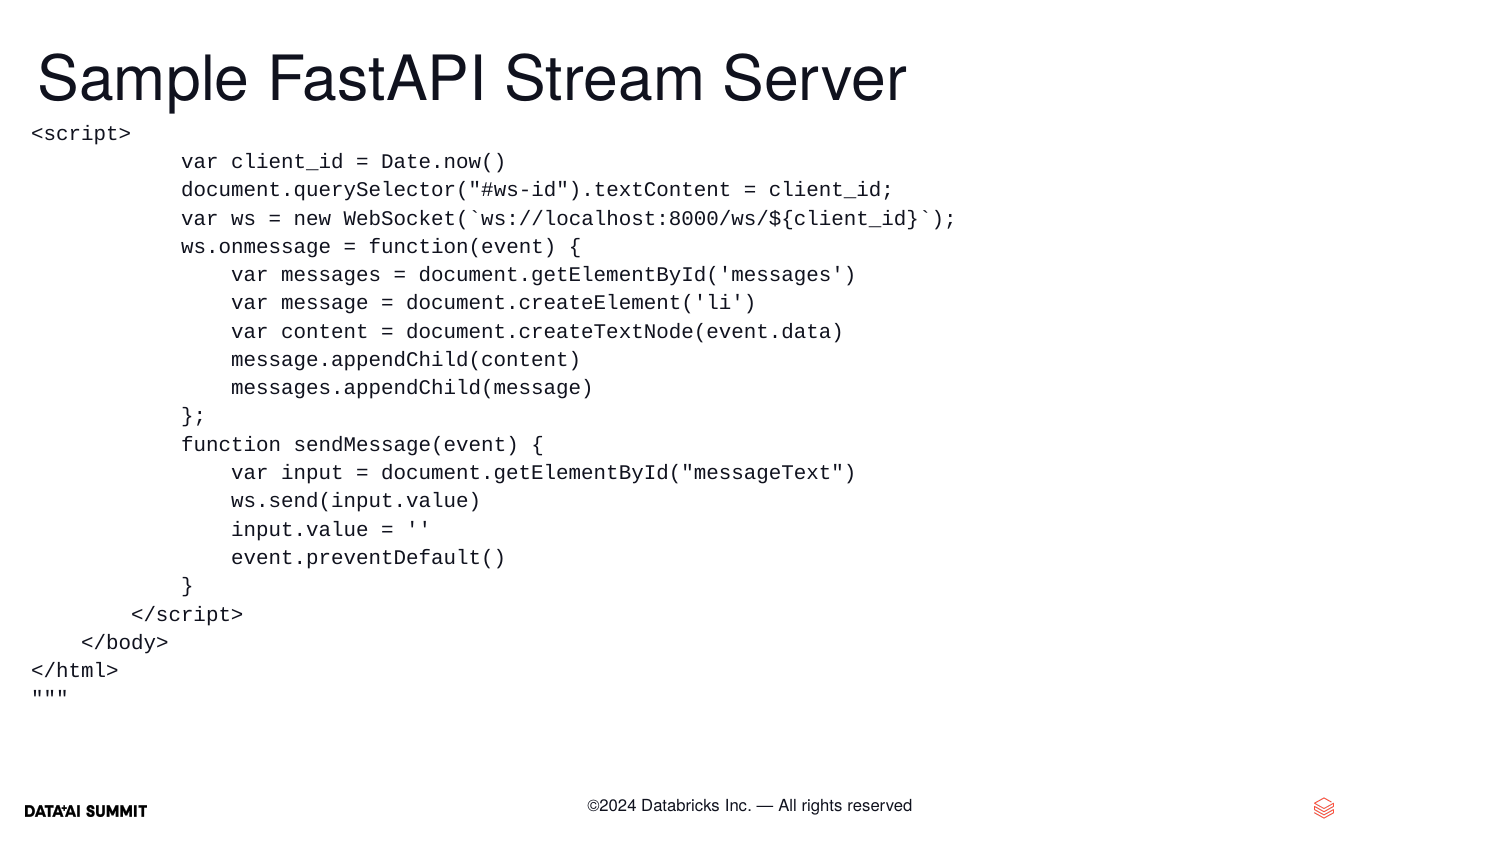

# Sample FastAPI Stream Server
<script>
            var client_id = Date.now()
            document.querySelector("#ws-id").textContent = client_id;
            var ws = new WebSocket(`ws://localhost:8000/ws/${client_id}`);
            ws.onmessage = function(event) {
                var messages = document.getElementById('messages')
                var message = document.createElement('li')
                var content = document.createTextNode(event.data)
                message.appendChild(content)
                messages.appendChild(message)
            };
            function sendMessage(event) {
                var input = document.getElementById("messageText")
                ws.send(input.value)
                input.value = ''
                event.preventDefault()
            }
        </script>
    </body>
</html>
"""
17